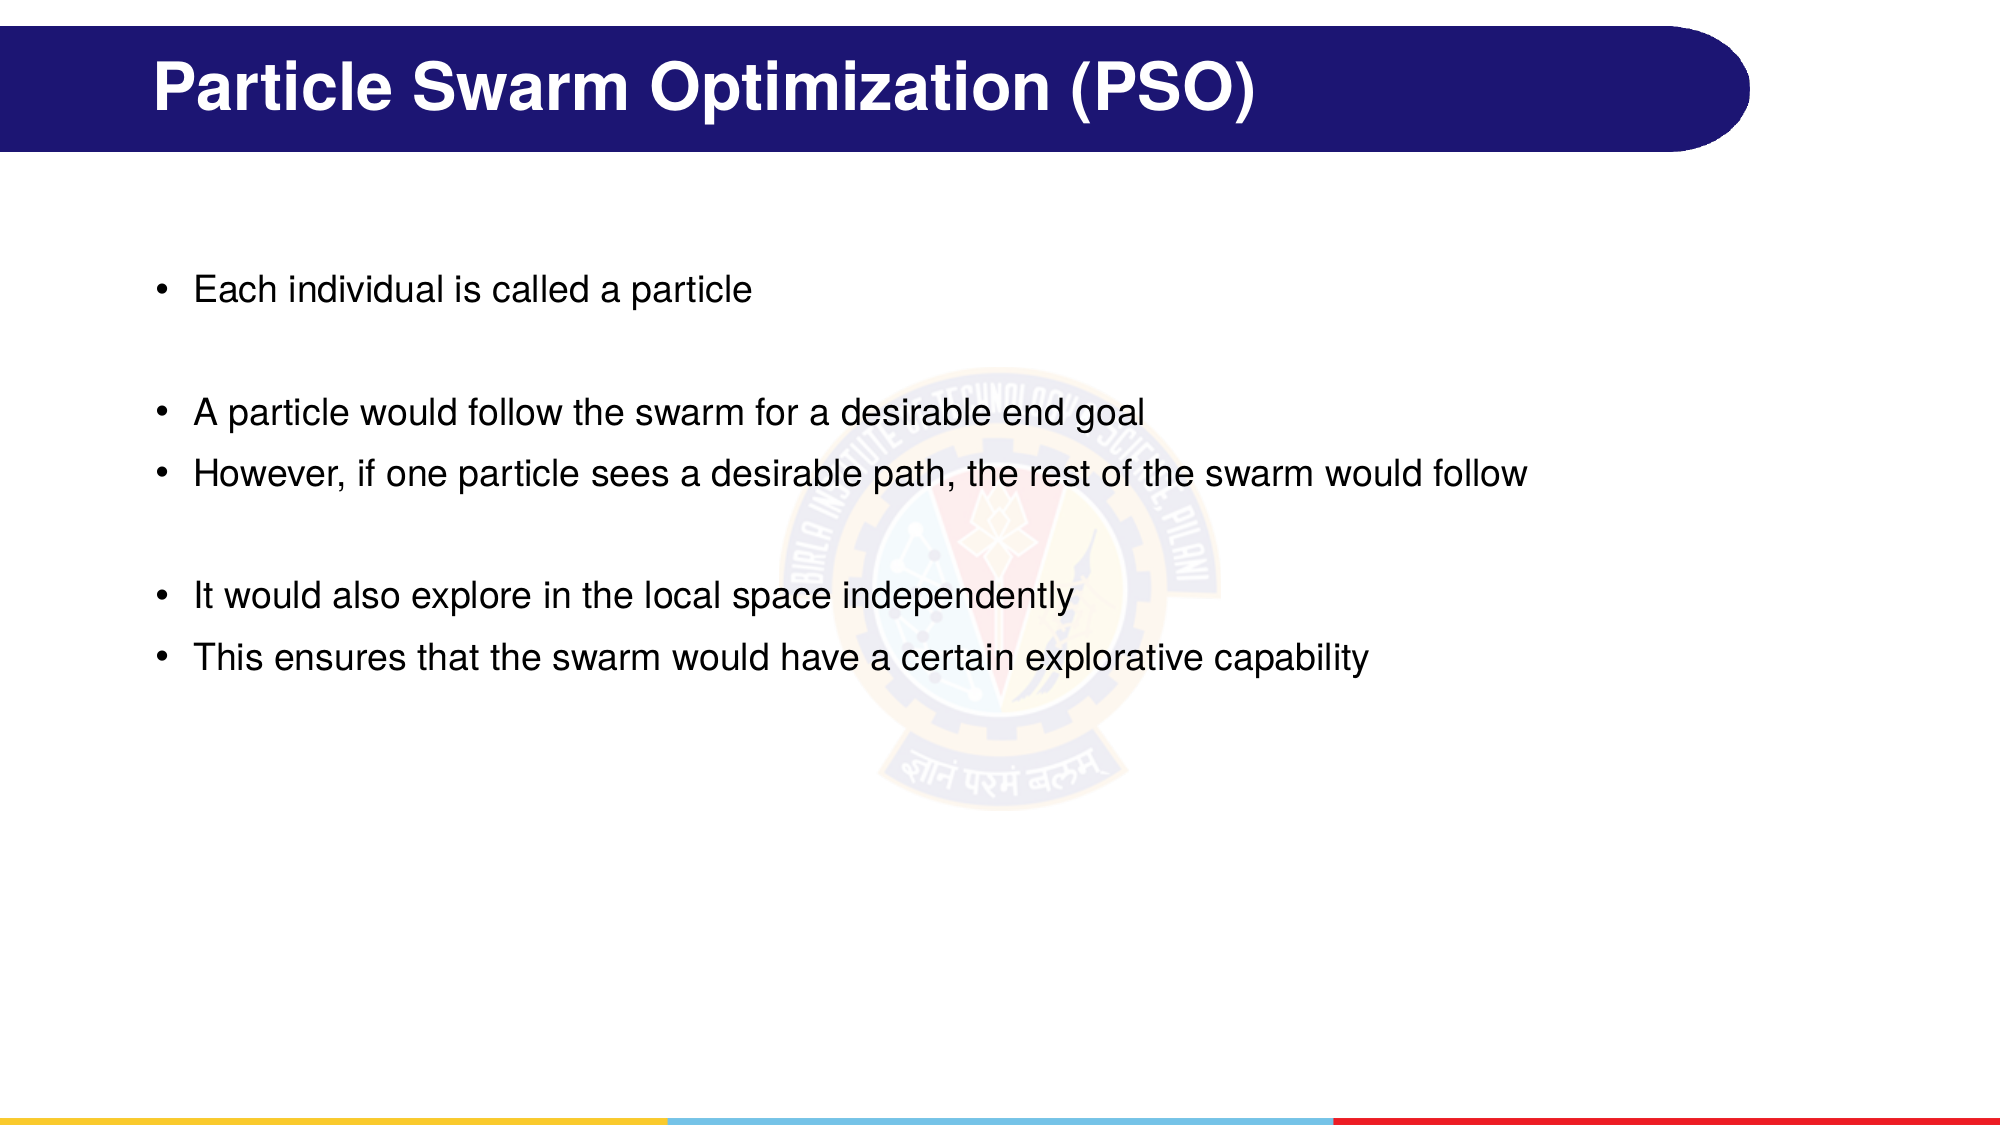

# Particle Swarm Optimization (PSO)

Each individual is called a particle

A particle would follow the swarm for a desirable end goal
However, if one particle sees a desirable path, the rest of the swarm would follow

It would also explore in the local space independently
This ensures that the swarm would have a certain explorative capability